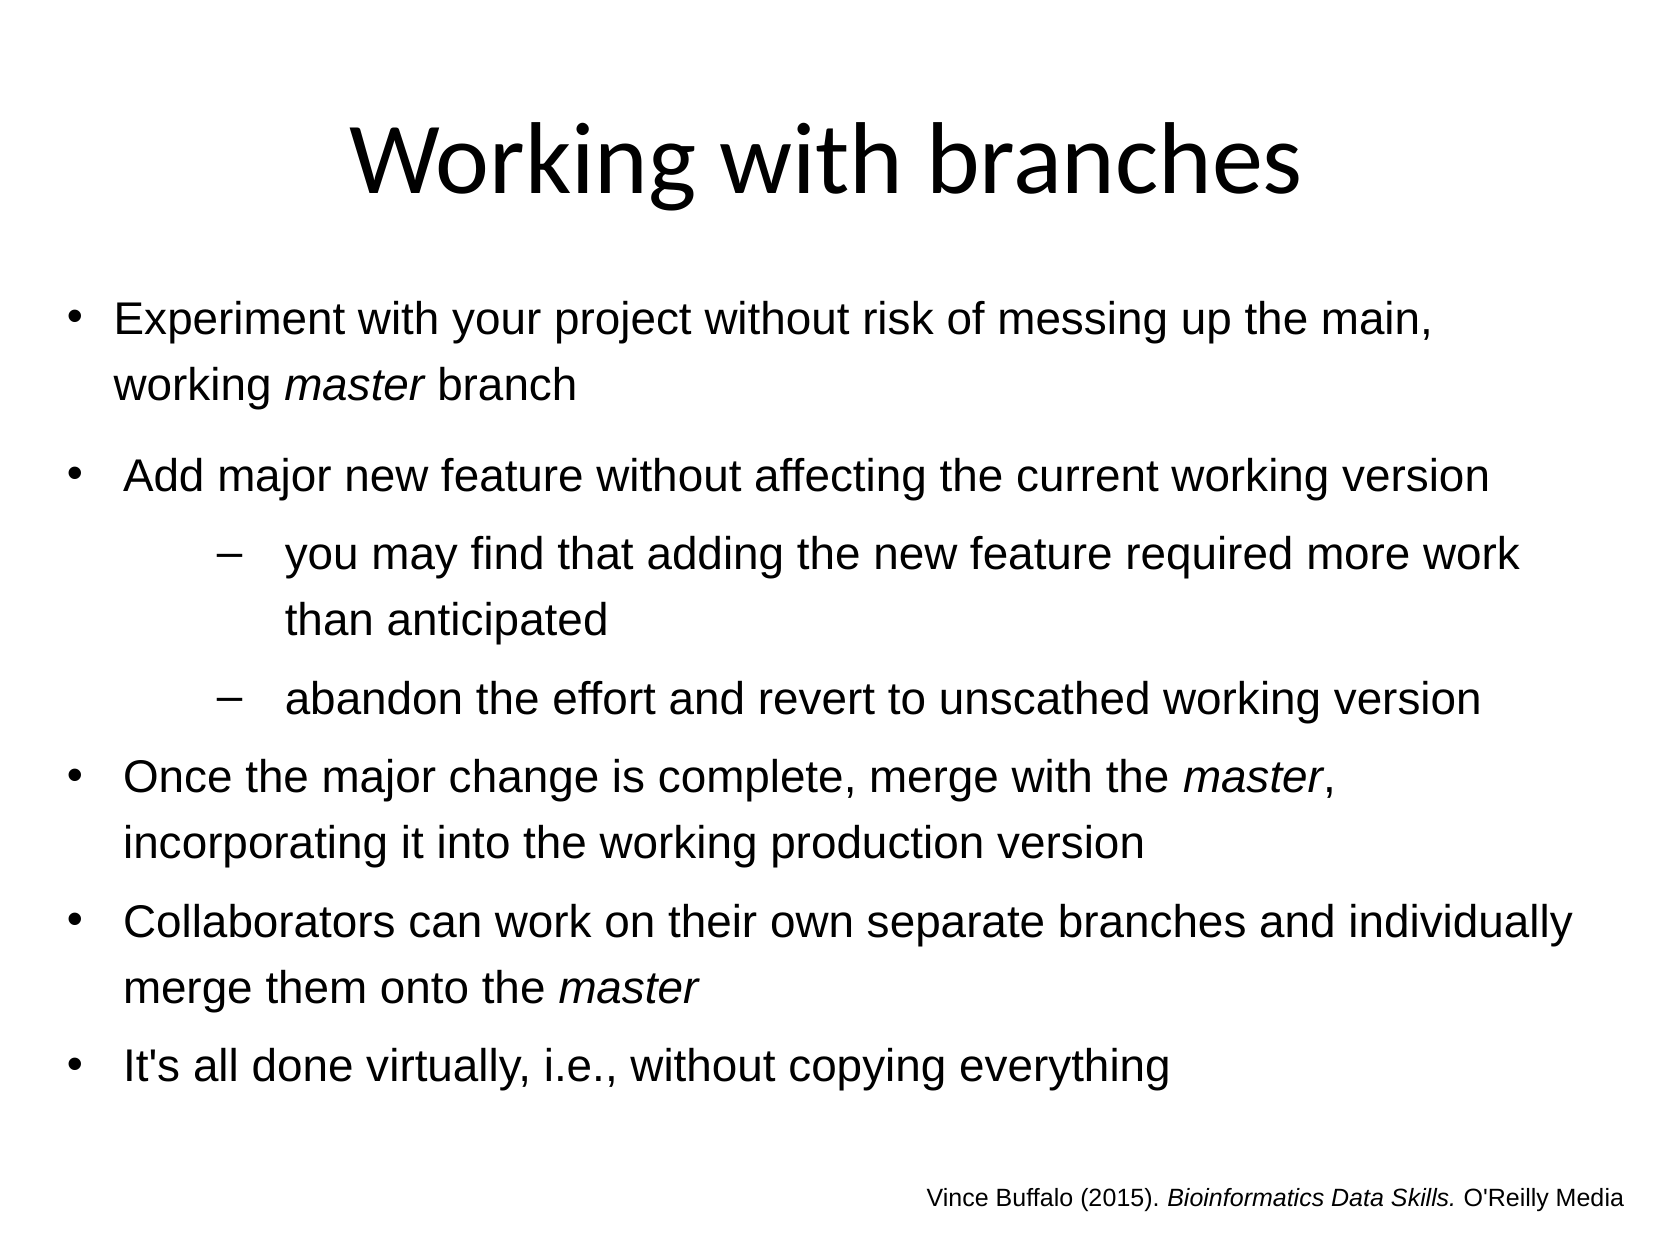

# Working with branches
Experiment with your project without risk of messing up the main, working master branch
Add major new feature without affecting the current working version
you may find that adding the new feature required more work than anticipated
abandon the effort and revert to unscathed working version
Once the major change is complete, merge with the master, incorporating it into the working production version
Collaborators can work on their own separate branches and individually merge them onto the master
It's all done virtually, i.e., without copying everything
Vince Buffalo (2015). Bioinformatics Data Skills. O'Reilly Media